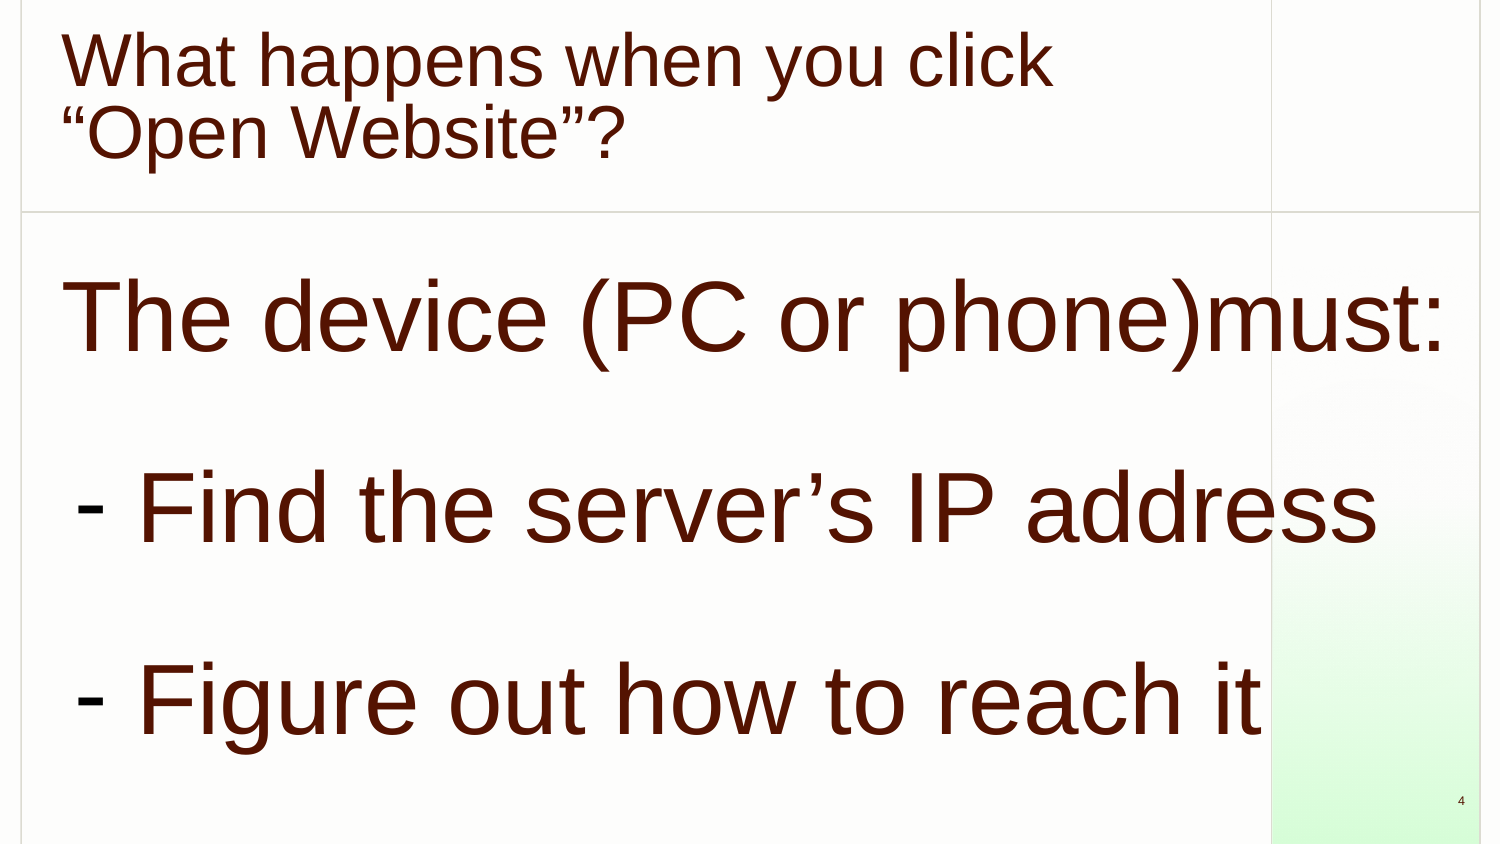

# What happens when you click “Open Website”?
The device (PC or phone)must:

Find the server’s IP address

Figure out how to reach it

Send the request to the correct application on that server

4